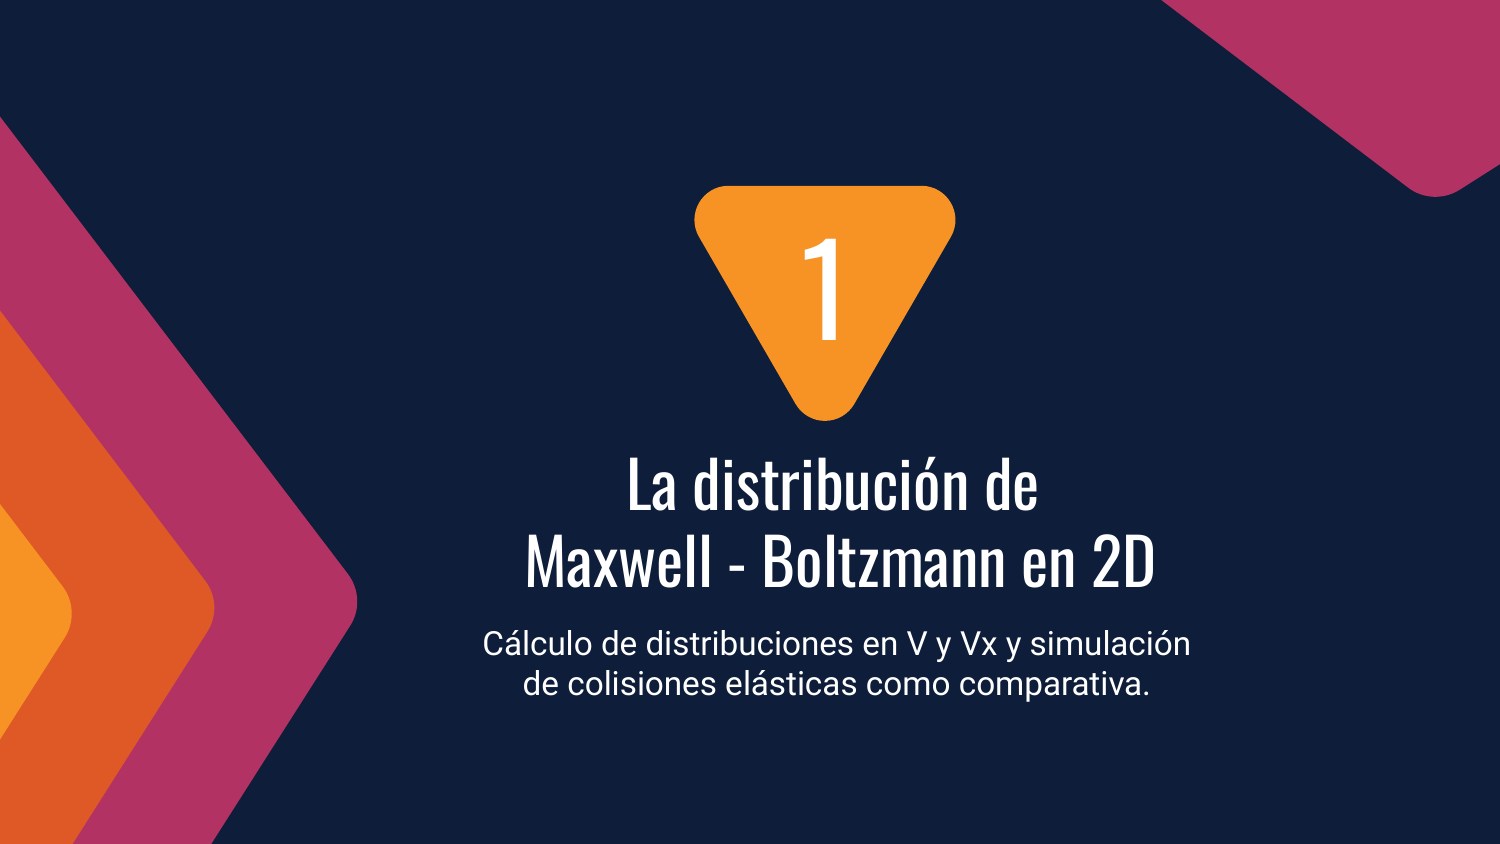

1
# La distribución de
Maxwell - Boltzmann en 2D
Cálculo de distribuciones en V y Vx y simulación de colisiones elásticas como comparativa.